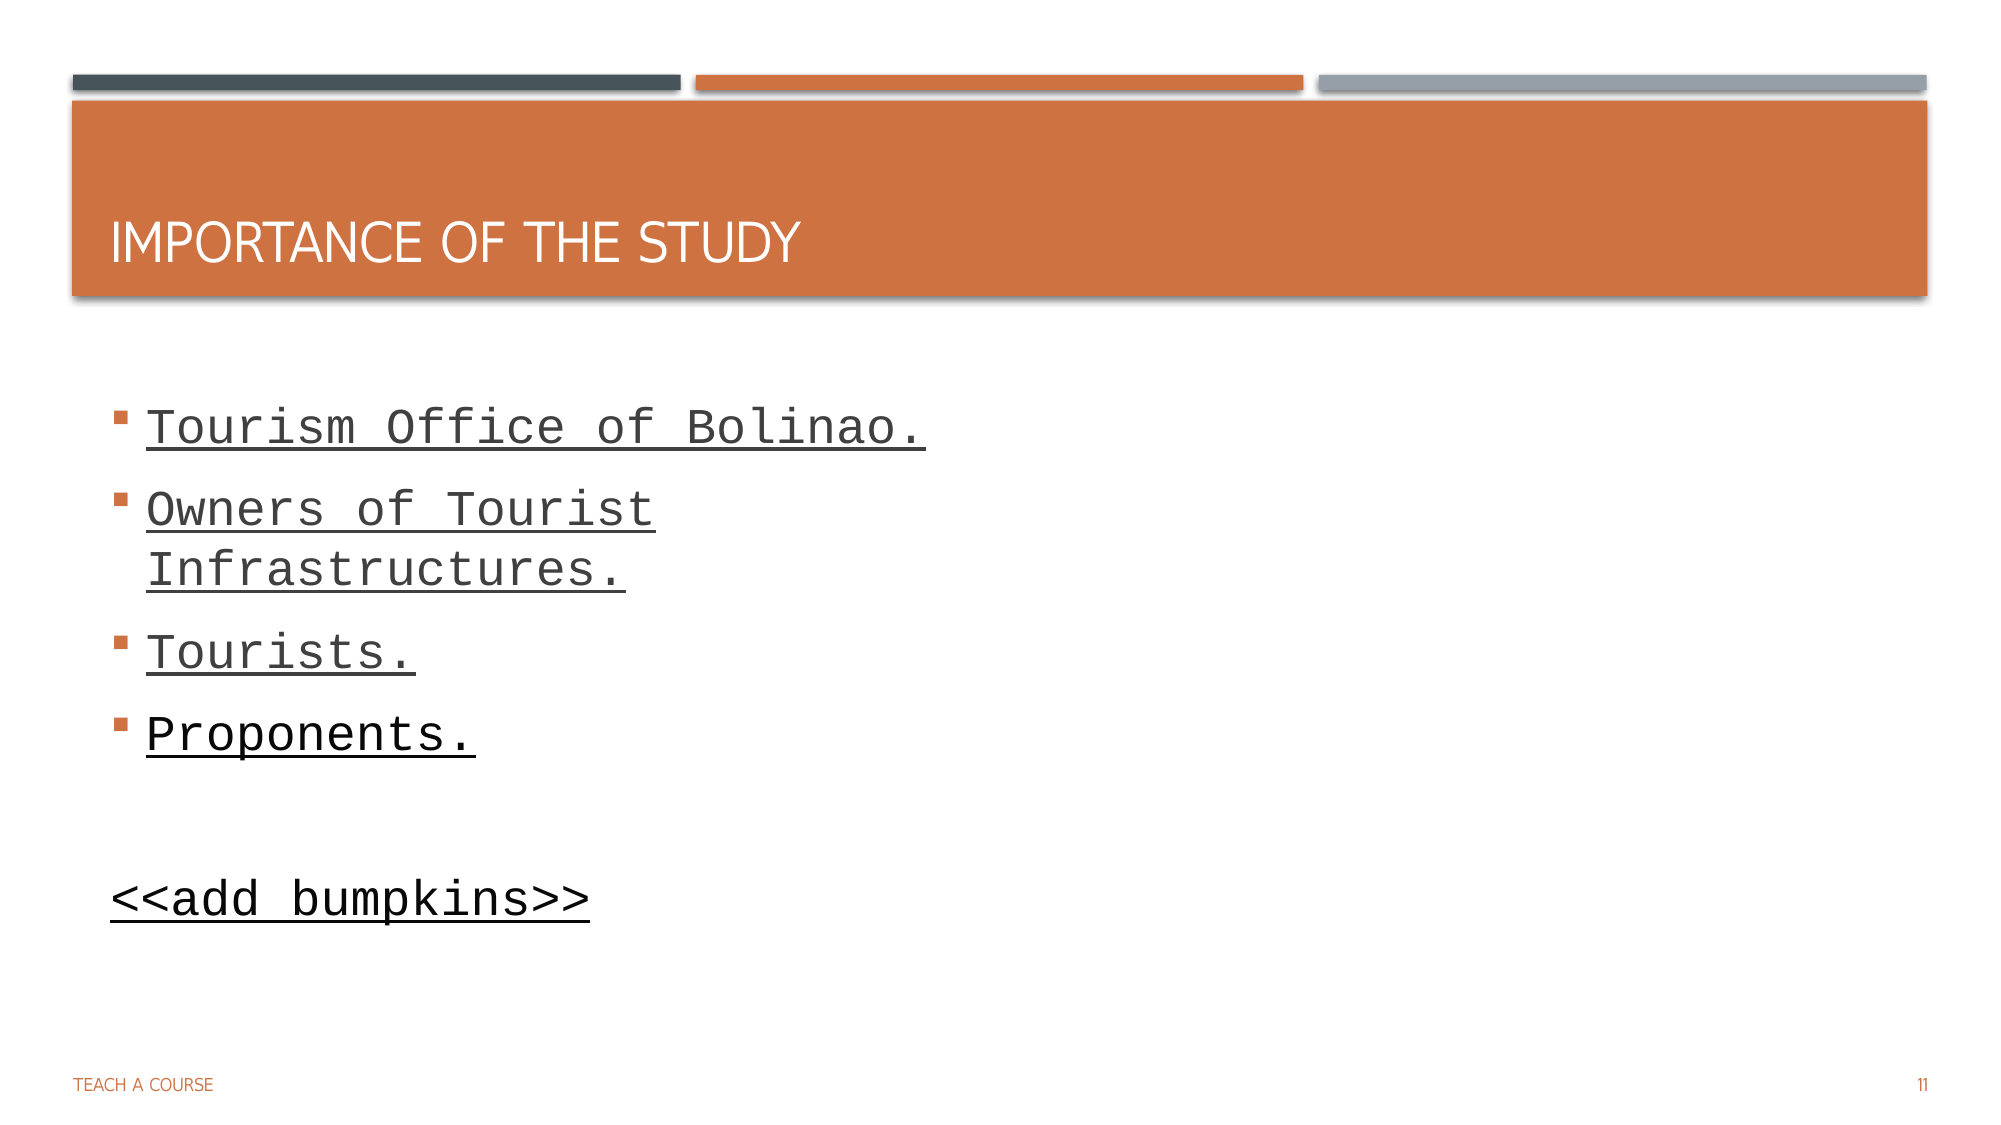

# IMPORTANCE OF THE STUDY
Tourism Office of Bolinao.
Owners of Tourist Infrastructures.
Tourists.
Proponents.

<<add bumpkins>>
Teach a Course
11